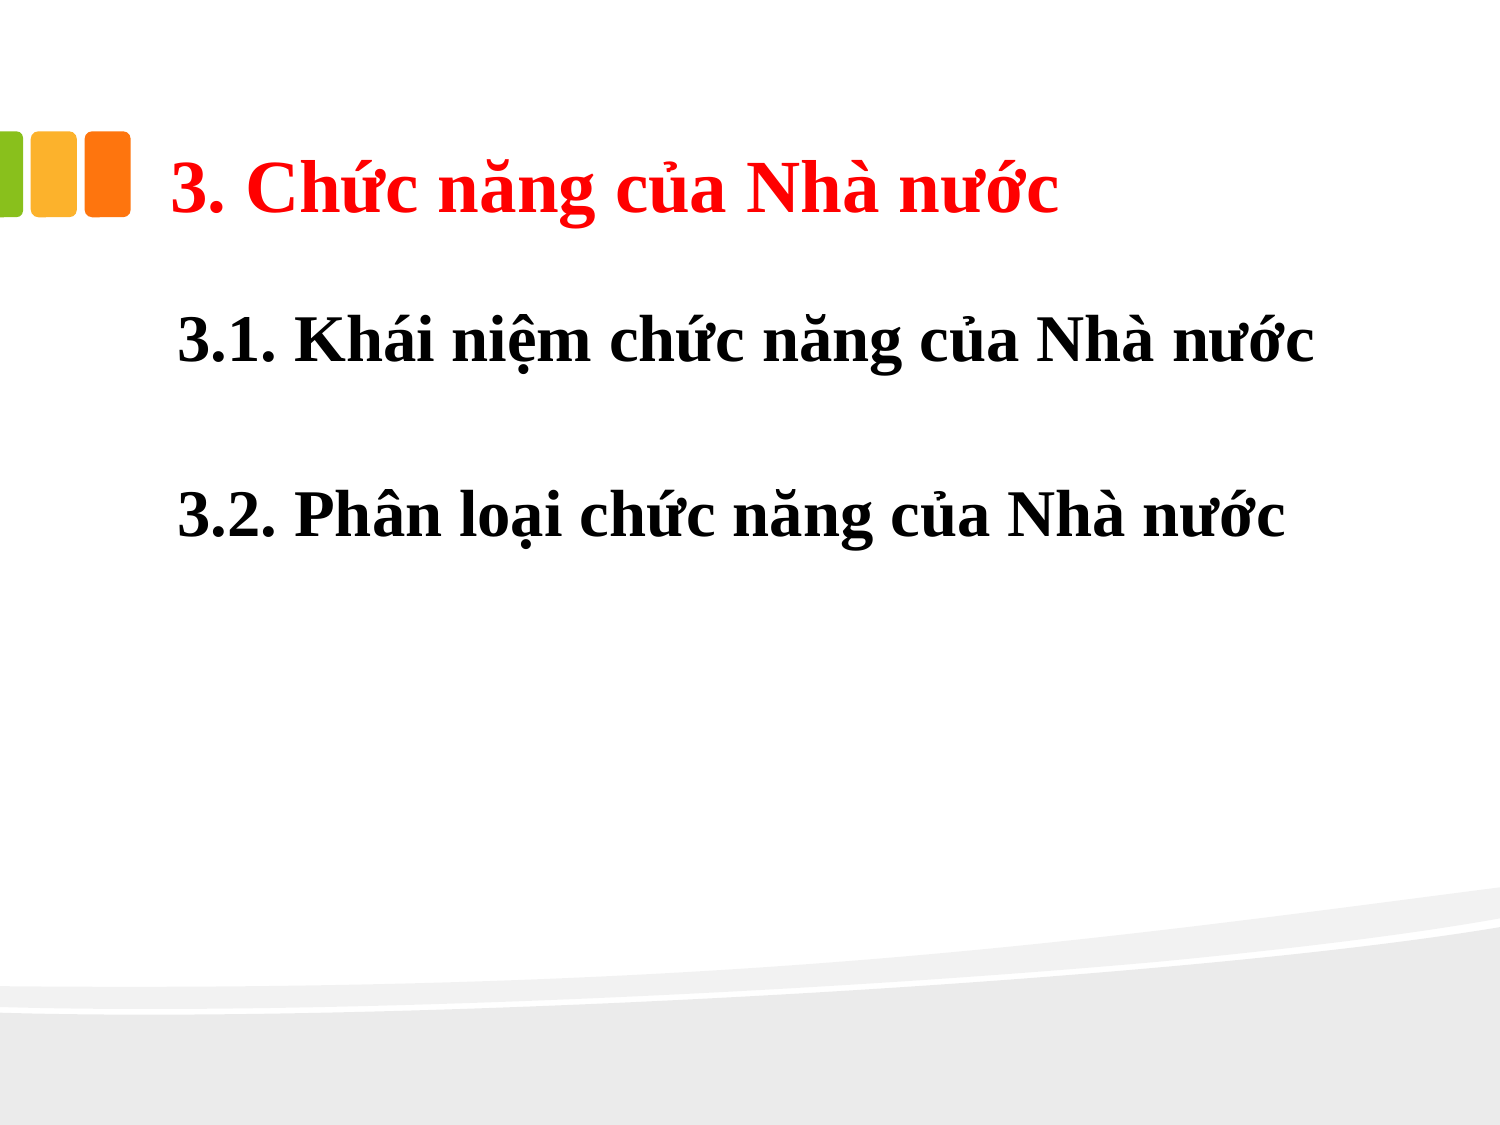

# 3. Chức năng của Nhà nước
3.1. Khái niệm chức năng của Nhà nước
3.2. Phân loại chức năng của Nhà nước